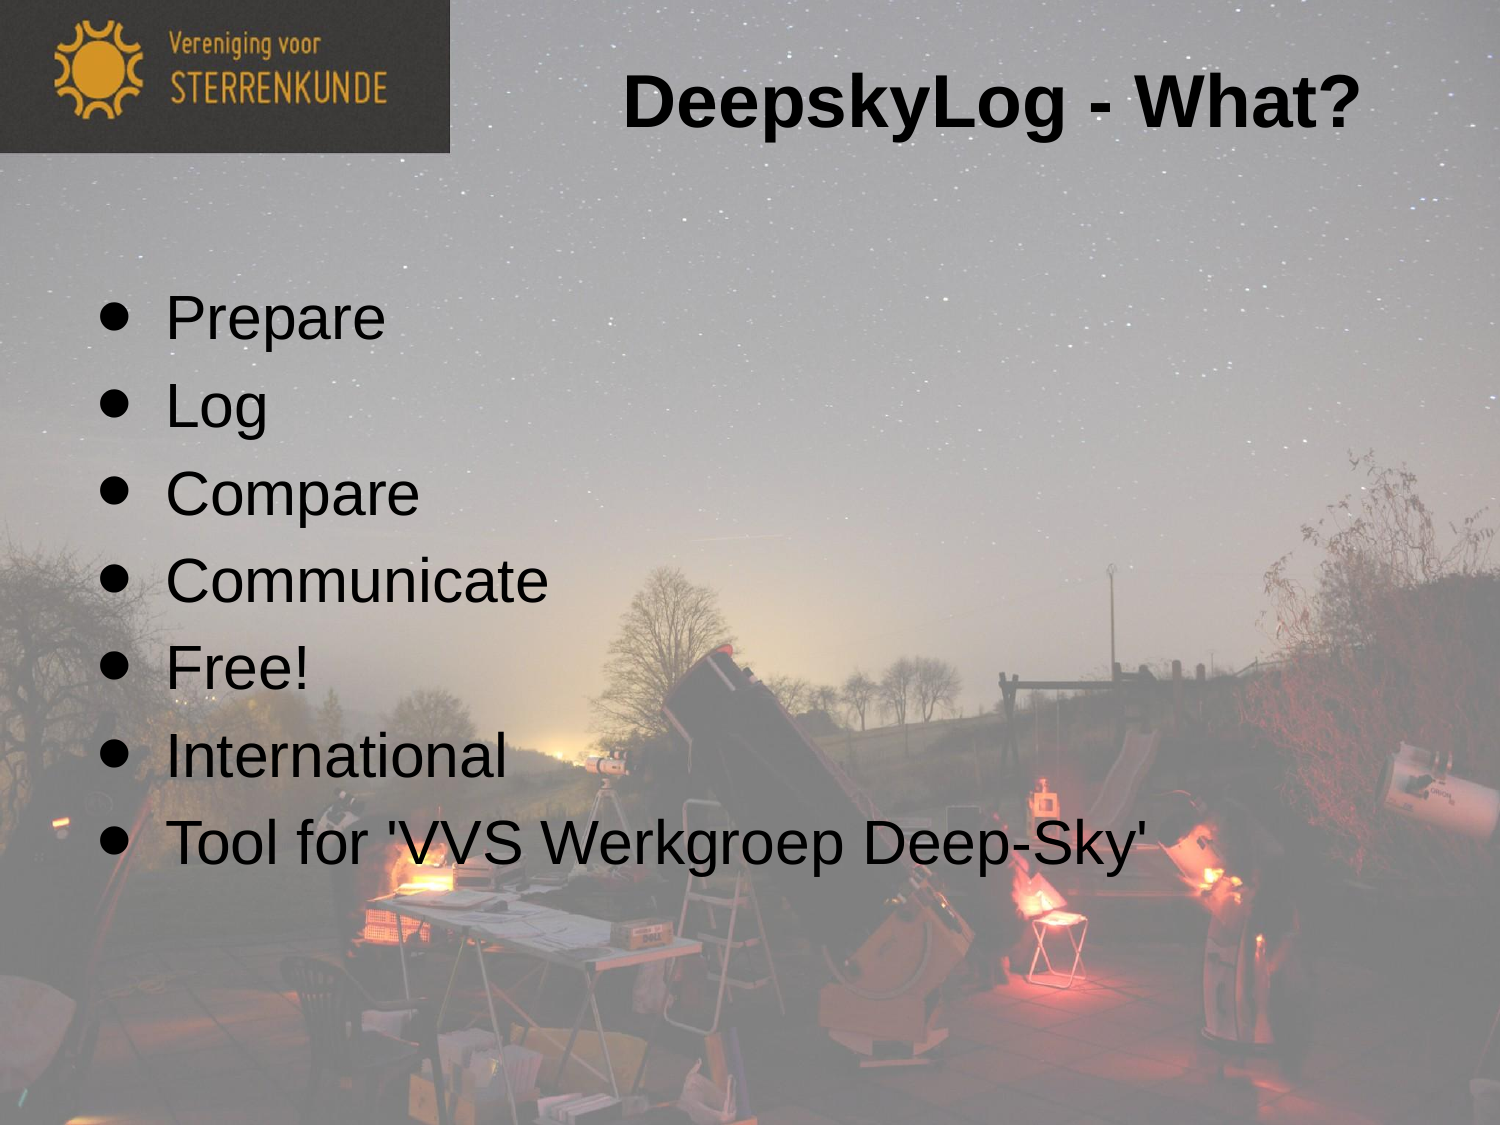

# DeepskyLog - What?
Prepare
Log
Compare
Communicate
Free!
International
Tool for 'VVS Werkgroep Deep-Sky'